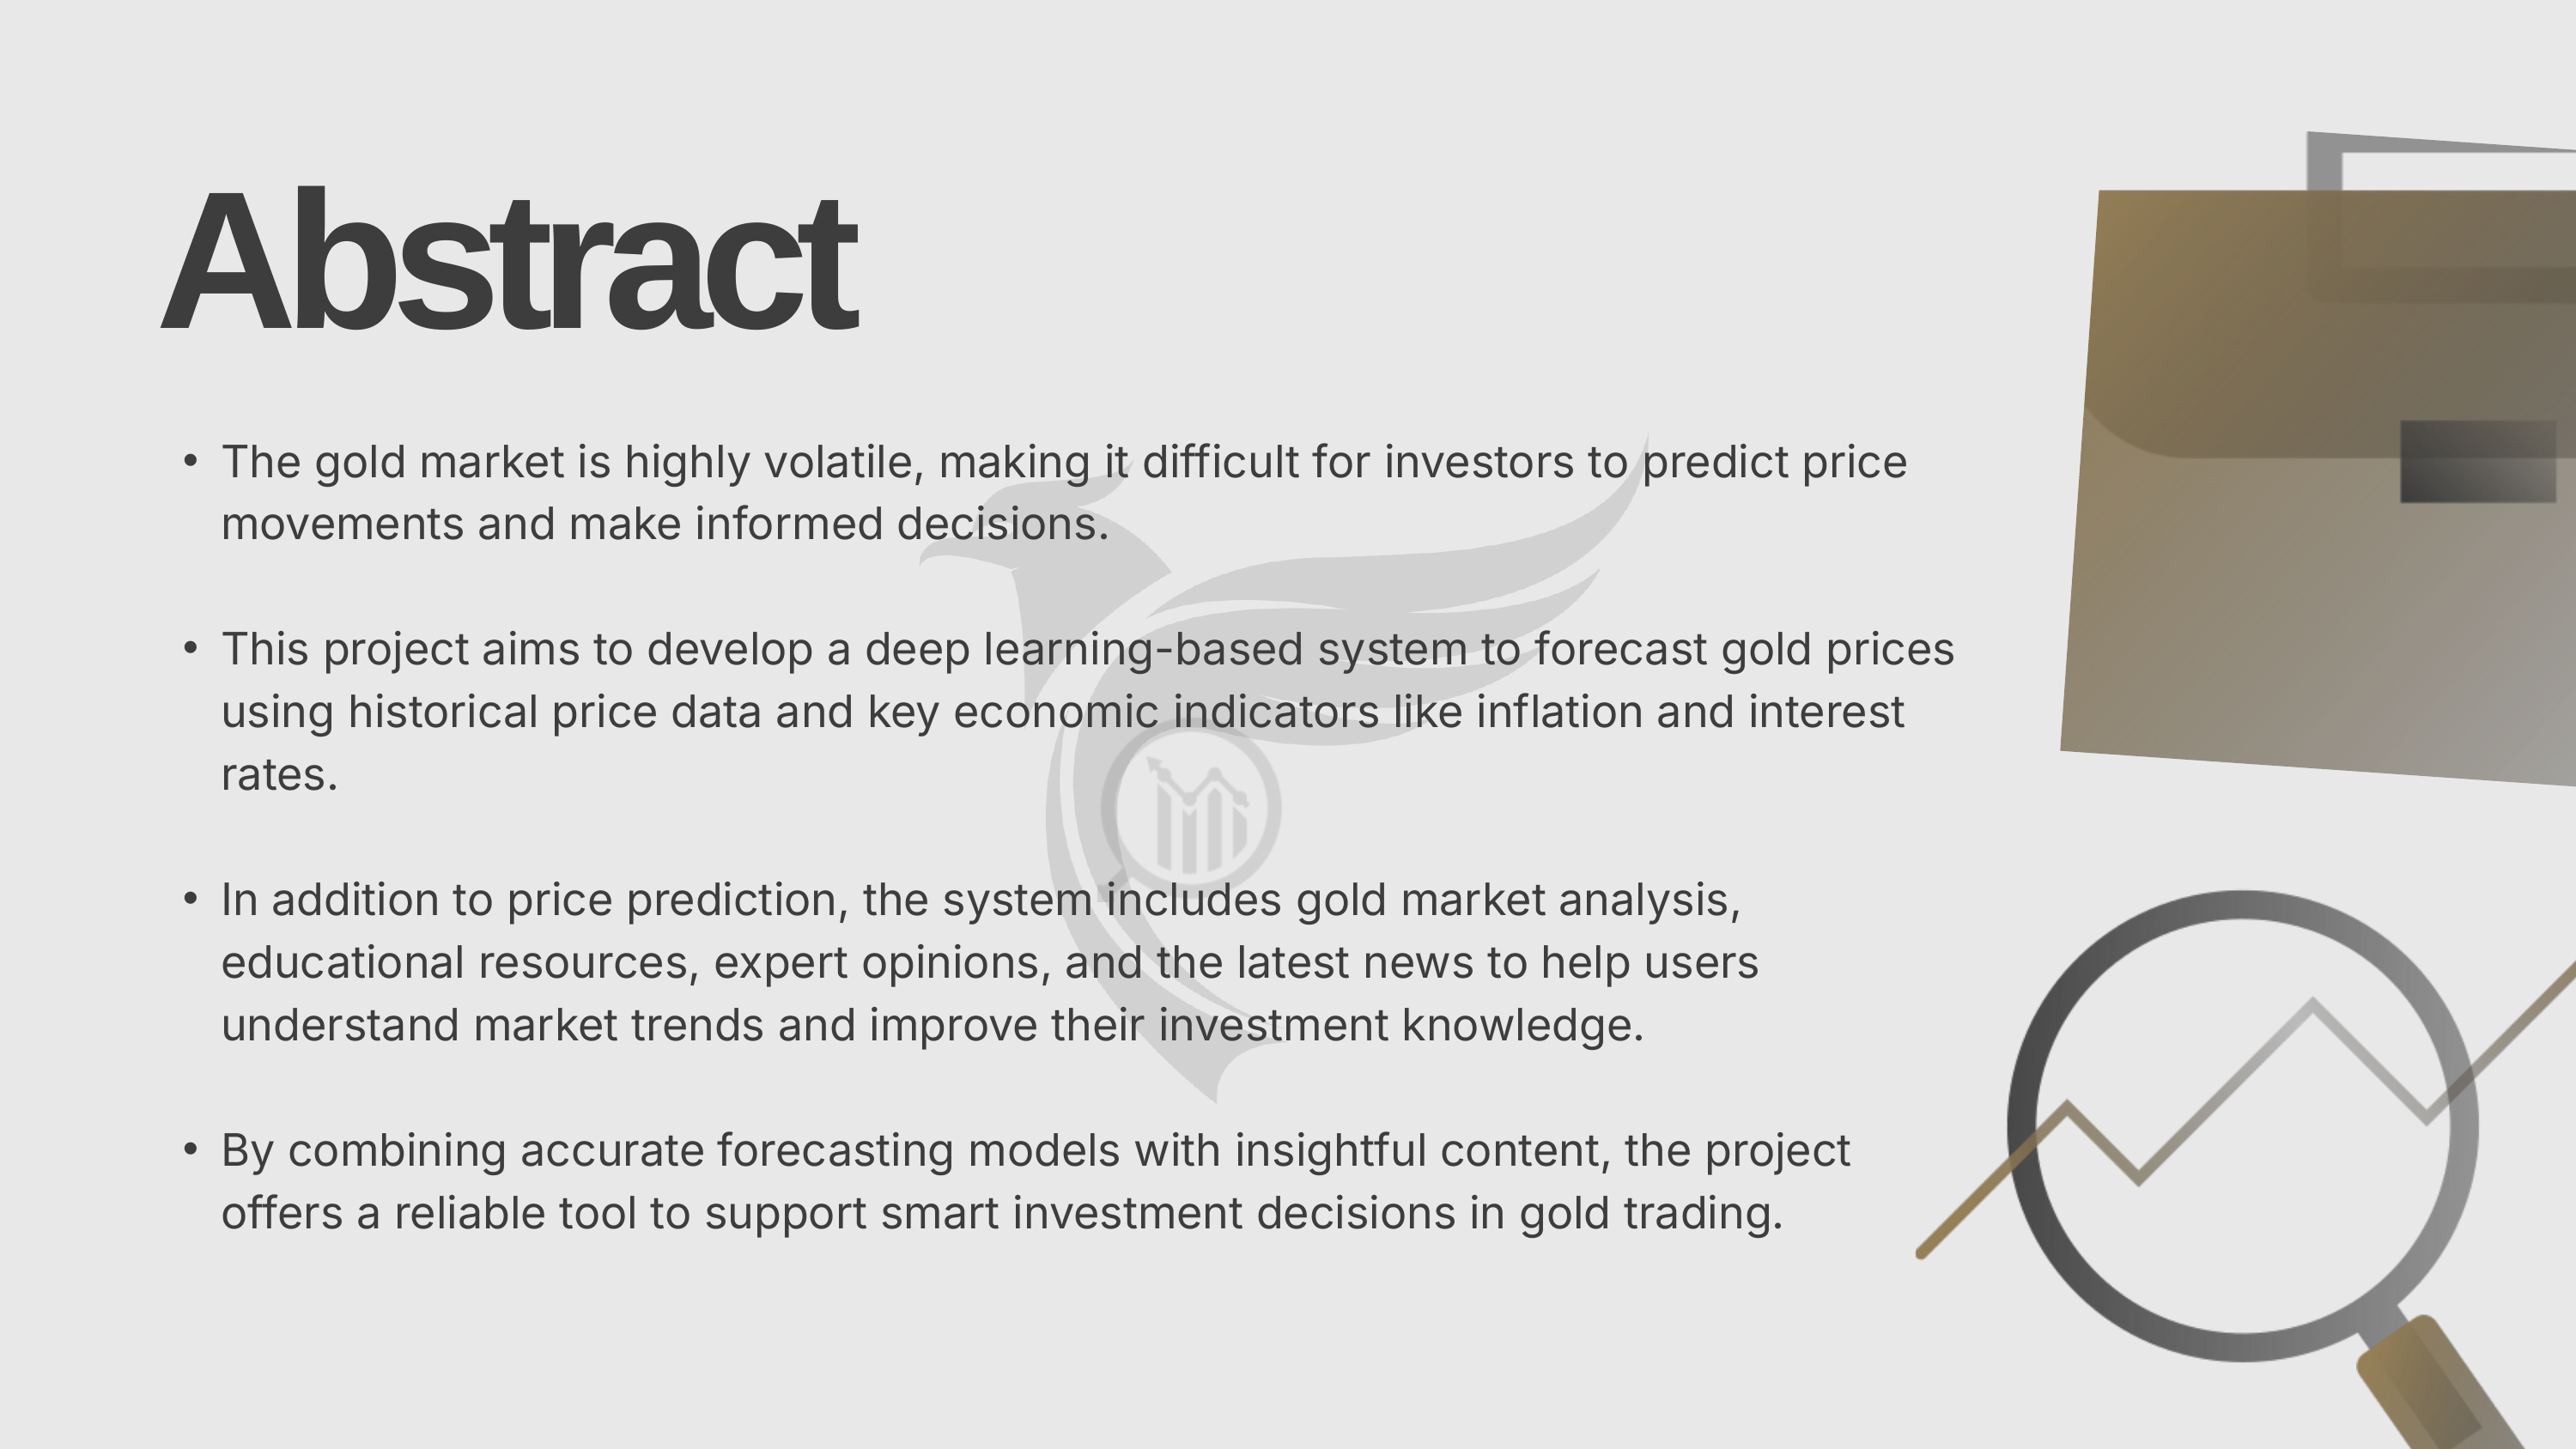

Abstract
The gold market is highly volatile, making it difficult for investors to predict price movements and make informed decisions.

This project aims to develop a deep learning-based system to forecast gold prices using historical price data and key economic indicators like inflation and interest rates.

In addition to price prediction, the system includes gold market analysis, educational resources, expert opinions, and the latest news to help users understand market trends and improve their investment knowledge.

By combining accurate forecasting models with insightful content, the project offers a reliable tool to support smart investment decisions in gold trading.